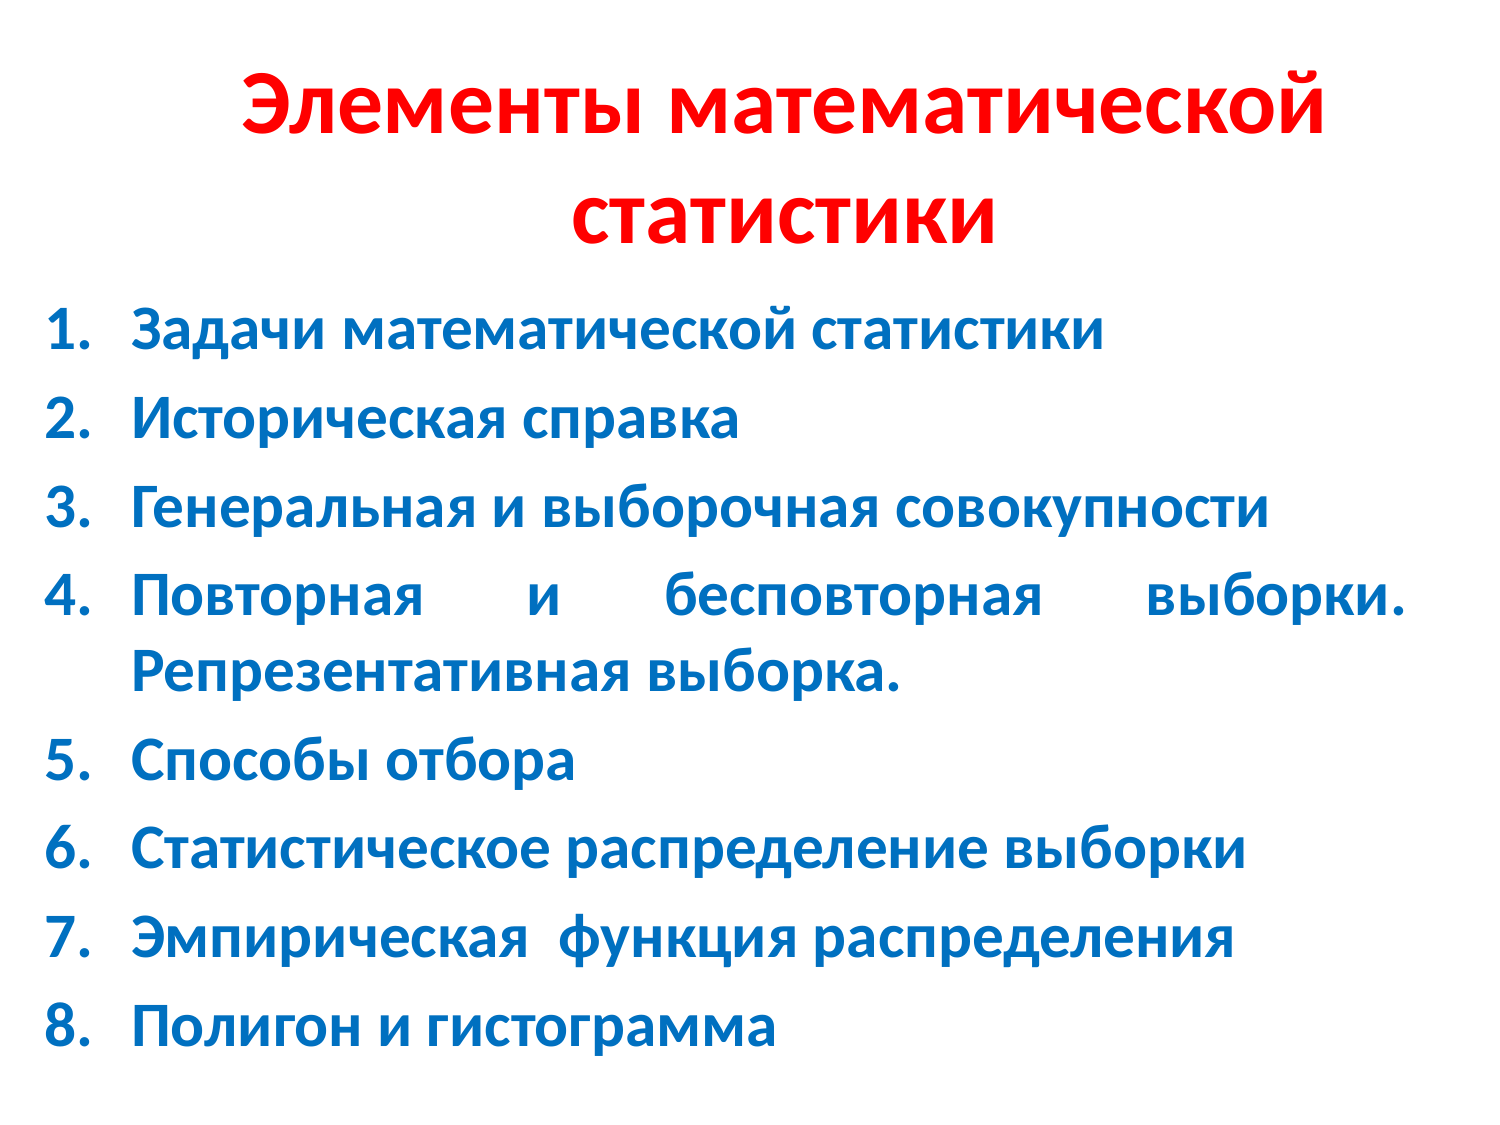

# Элементы математической статистики
Задачи математической статистики
Историческая справка
Генеральная и выборочная совокупности
Повторная и бесповторная выборки. Репрезентативная выборка.
Способы отбора
Статистическое распределение выборки
Эмпирическая  функция распределения
Полигон и гистограмма